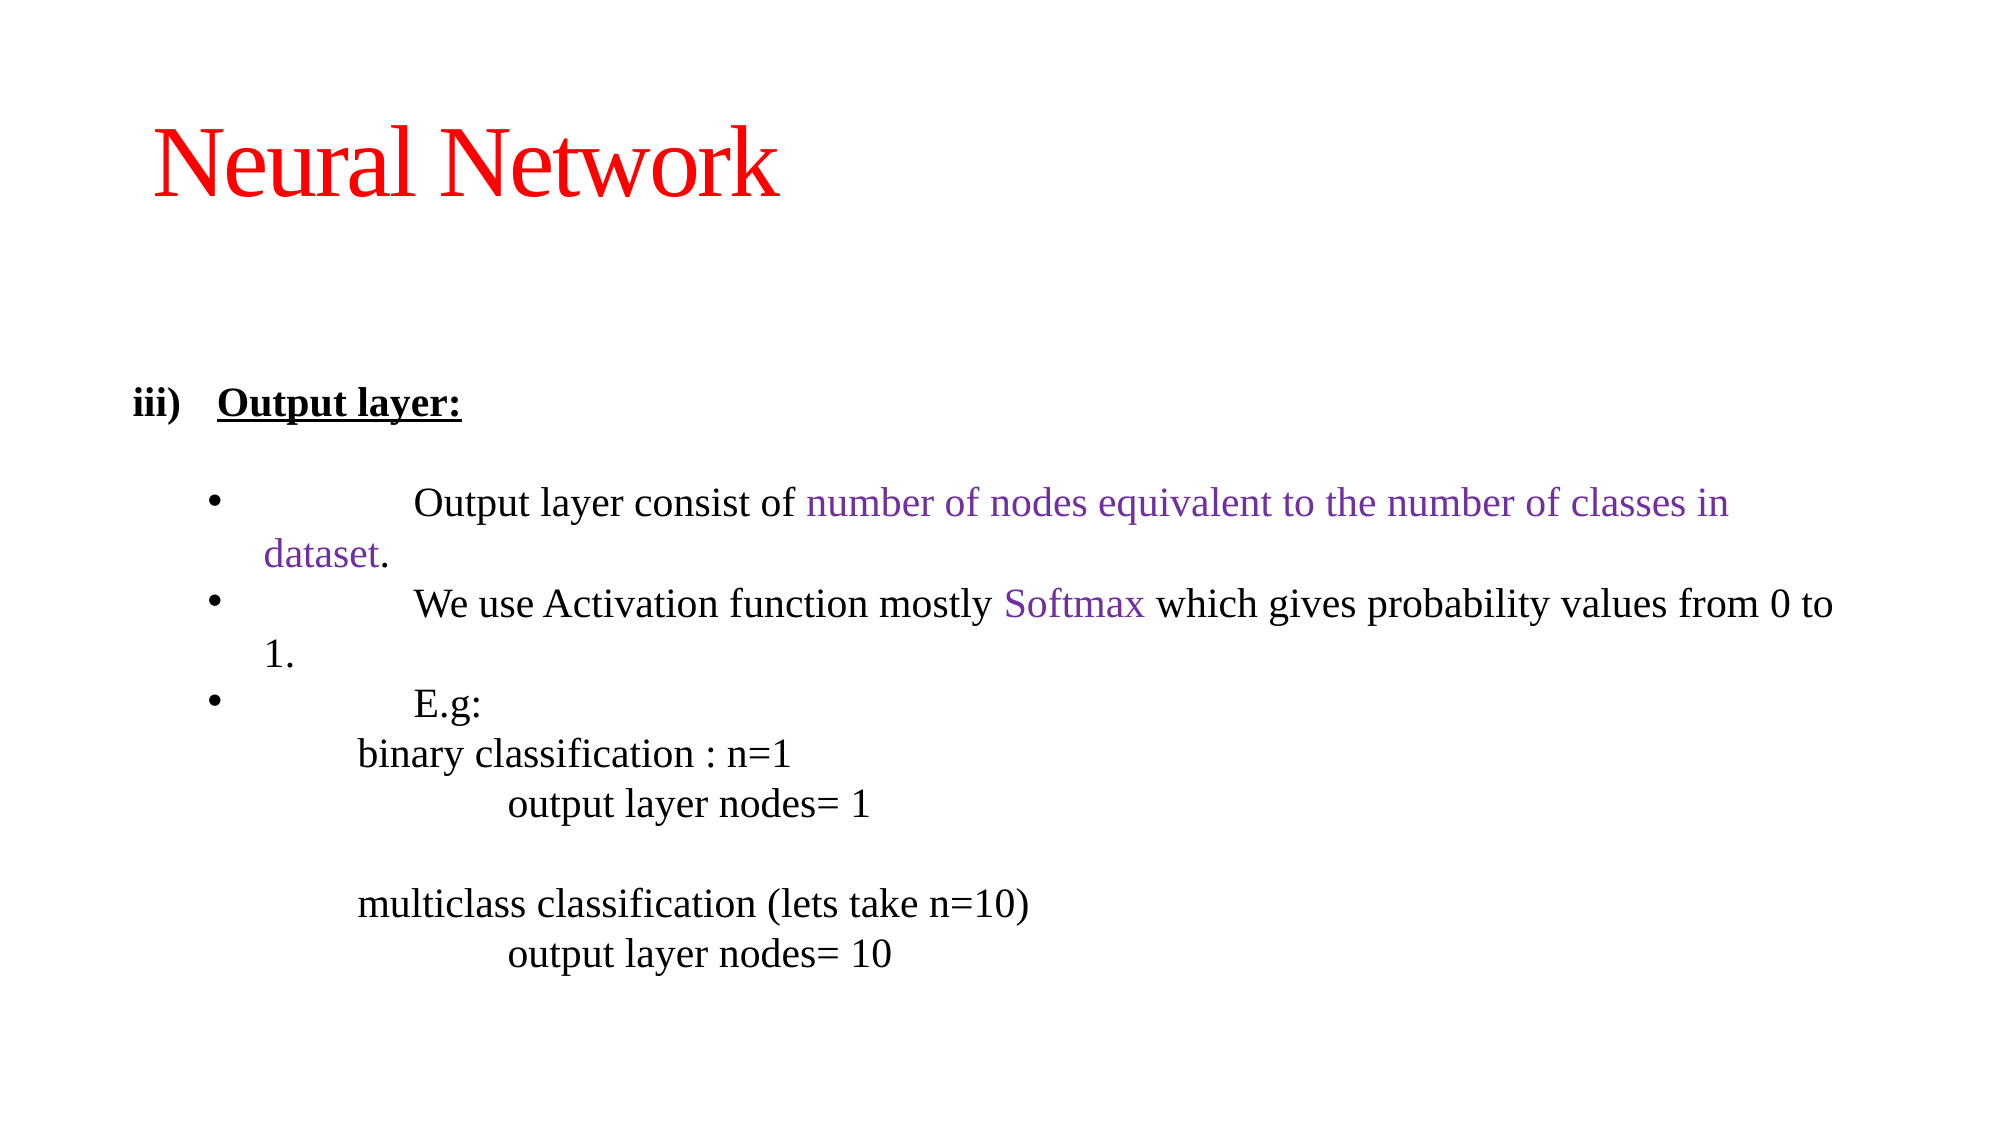

# Neural Network
Output layer:

	Output layer consist of number of nodes equivalent to the number of classes in dataset.
	We use Activation function mostly Softmax which gives probability values from 0 to 1.
	E.g:
	binary classification : n=1
		output layer nodes= 1

	multiclass classification (lets take n=10)
		output layer nodes= 10